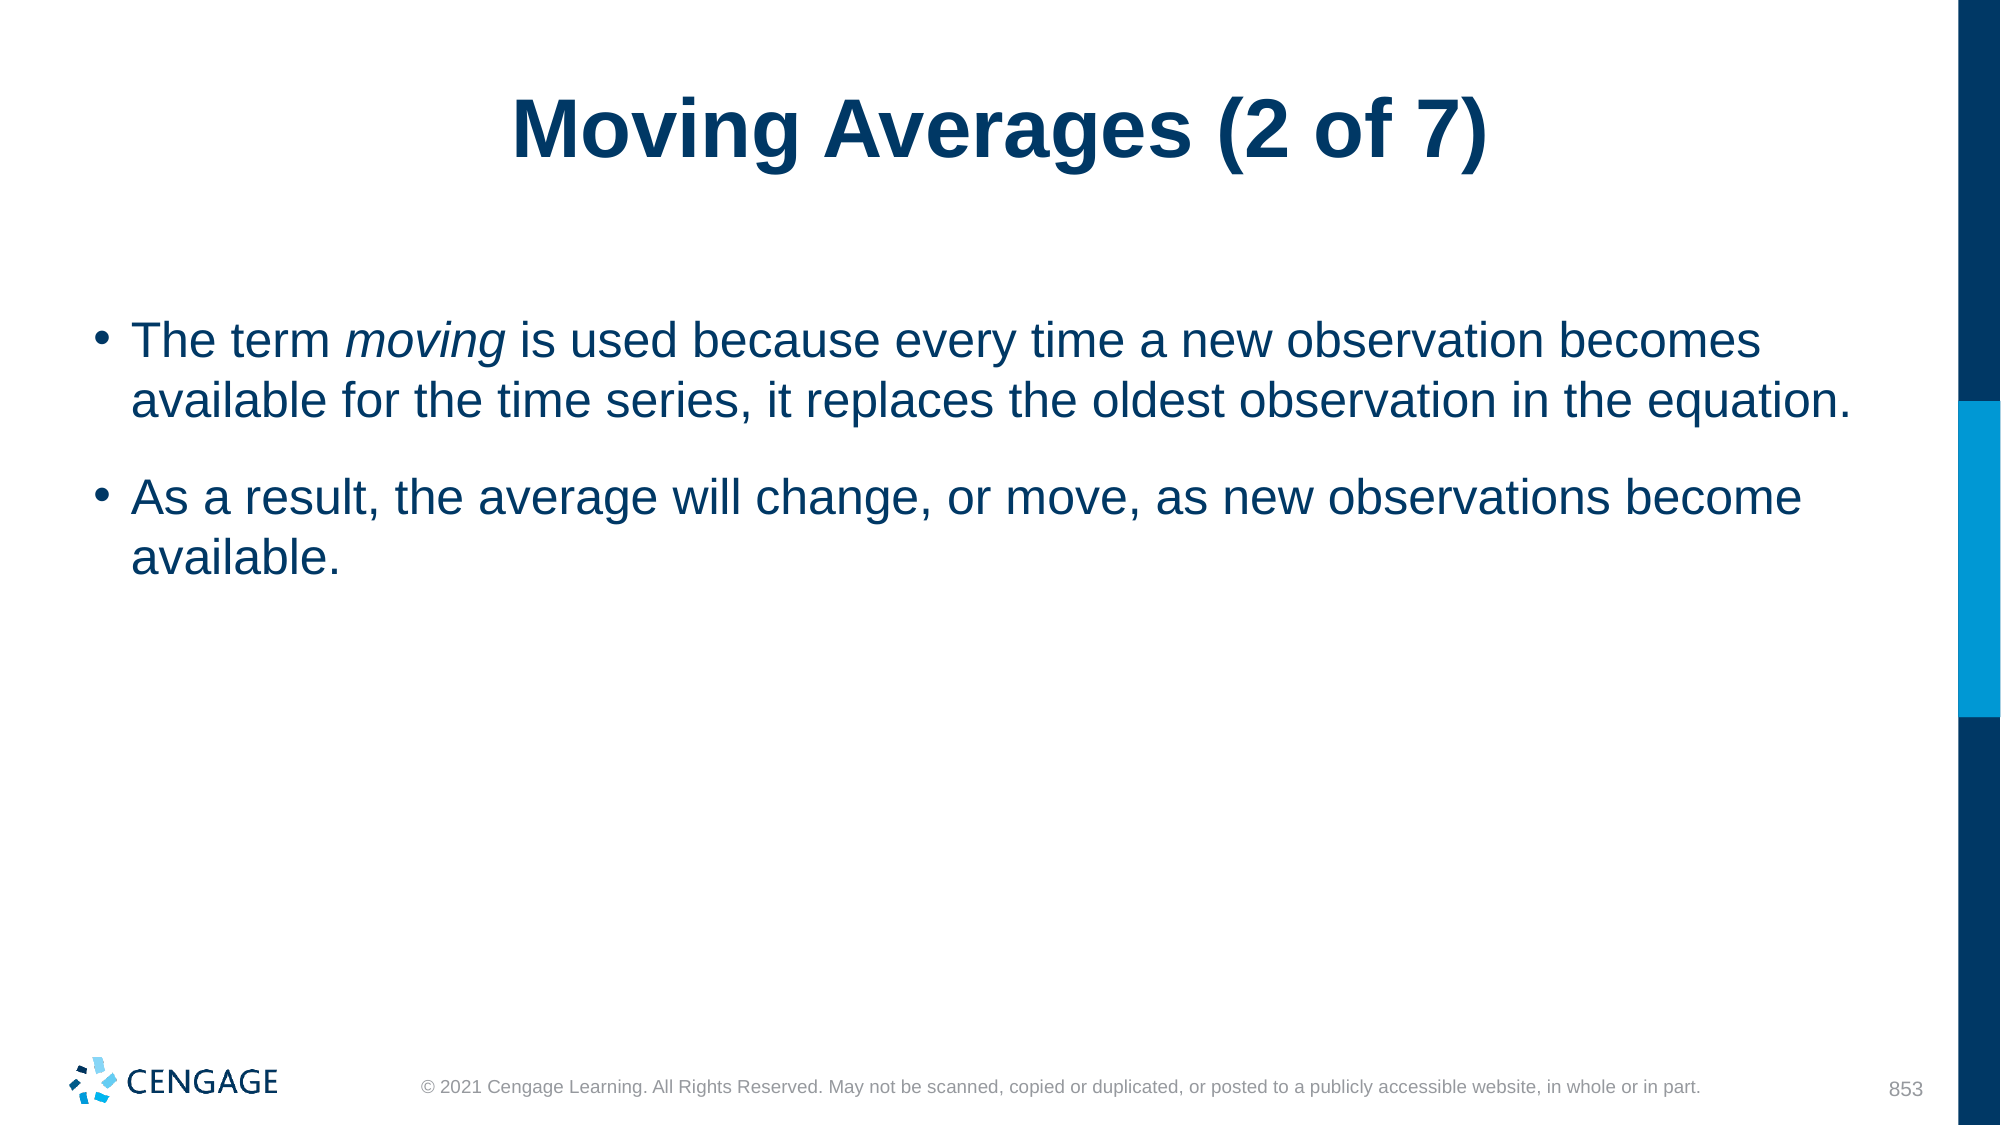

# Moving Averages (2 of 7)
The term moving is used because every time a new observation becomes available for the time series, it replaces the oldest observation in the equation.
As a result, the average will change, or move, as new observations become available.